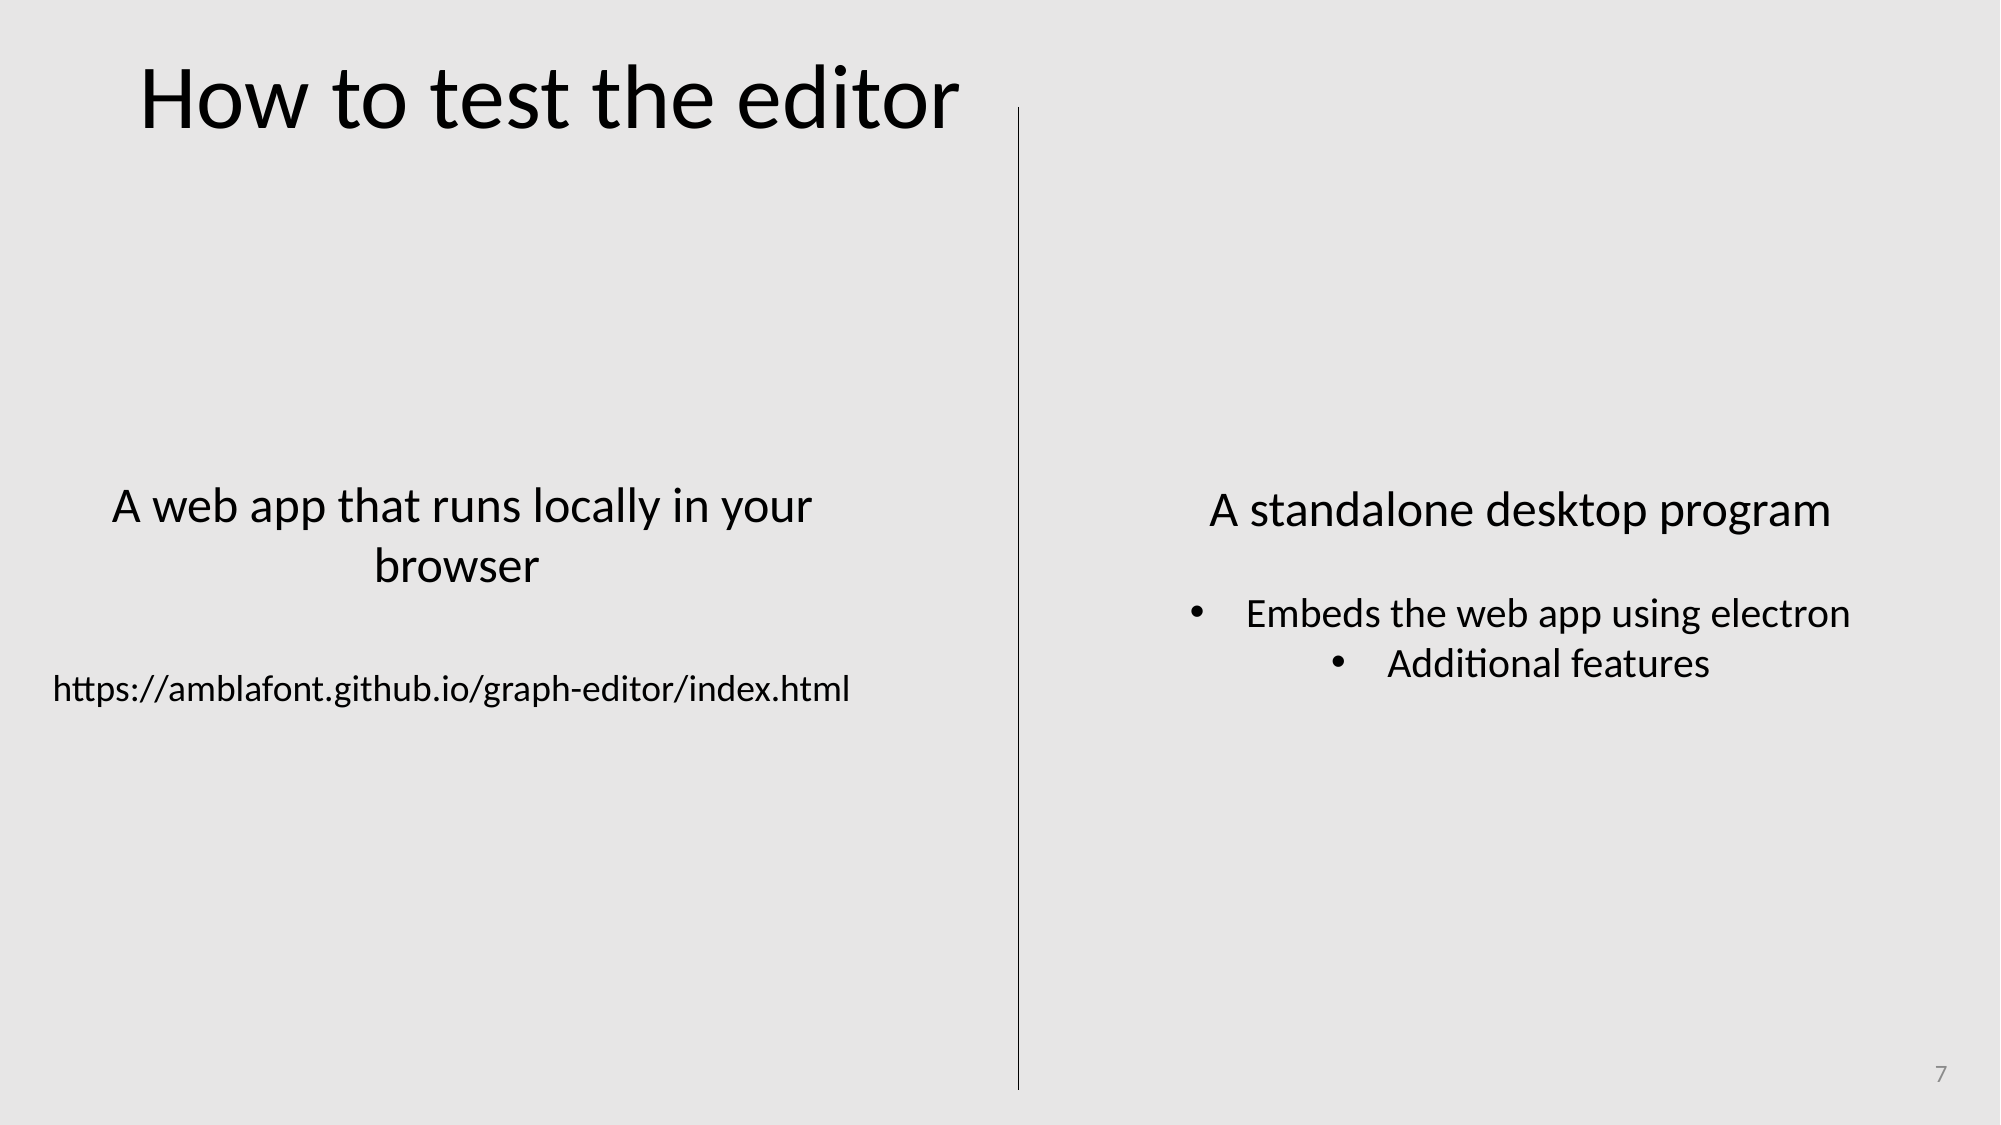

# How to test the editor
A web app that runs locally in your browser
A standalone desktop program

Embeds the web app using electron
Additional features
https://amblafont.github.io/graph-editor/index.html
7